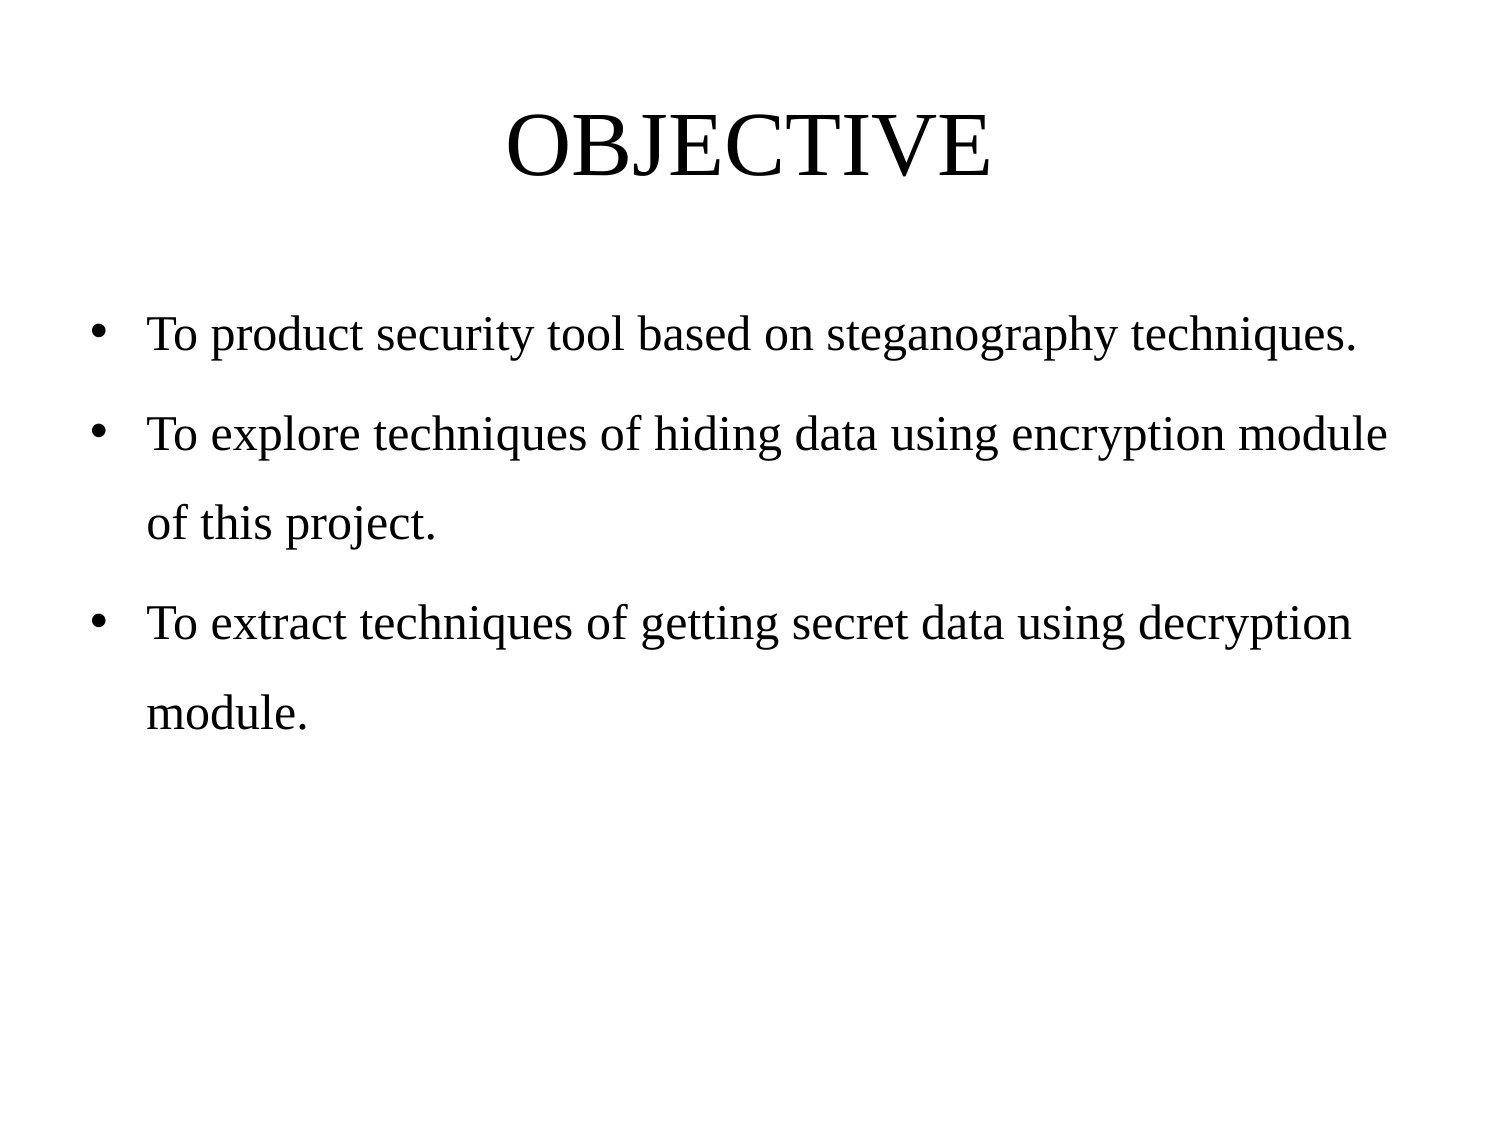

# OBJECTIVE
To product security tool based on steganography techniques.
To explore techniques of hiding data using encryption module of this project.
To extract techniques of getting secret data using decryption module.